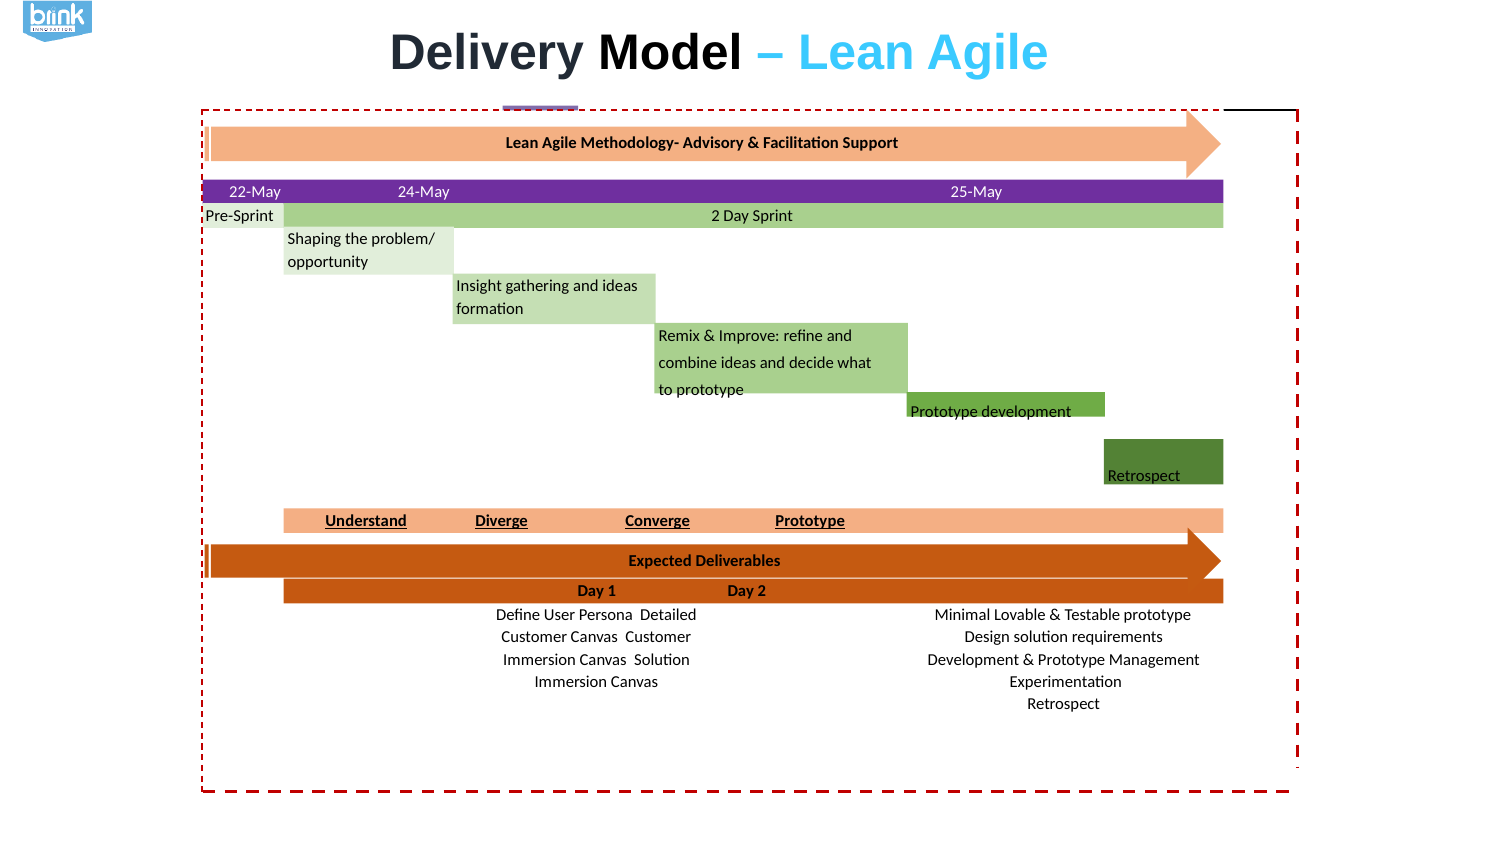

# Delivery Model – Lean Agile

Lean Agile Methodology- Advisory & Facilitation Support
22-May
24-May
25-May
Pre-Sprint
2 Day Sprint
Shaping the problem/  opportunity
Insight gathering and ideas  formation
Remix & Improve: refine and  combine ideas and decide what  to prototype
Prototype development

Retrospect
Understand	Diverge	Converge	Prototype

Expected Deliverables
Day 1	Day 2
Define User Persona  Detailed Customer Canvas  Customer Immersion Canvas  Solution Immersion Canvas
Minimal Lovable & Testable prototype  Design solution requirements  Development & Prototype Management  Experimentation
Retrospect
Innovate With Us